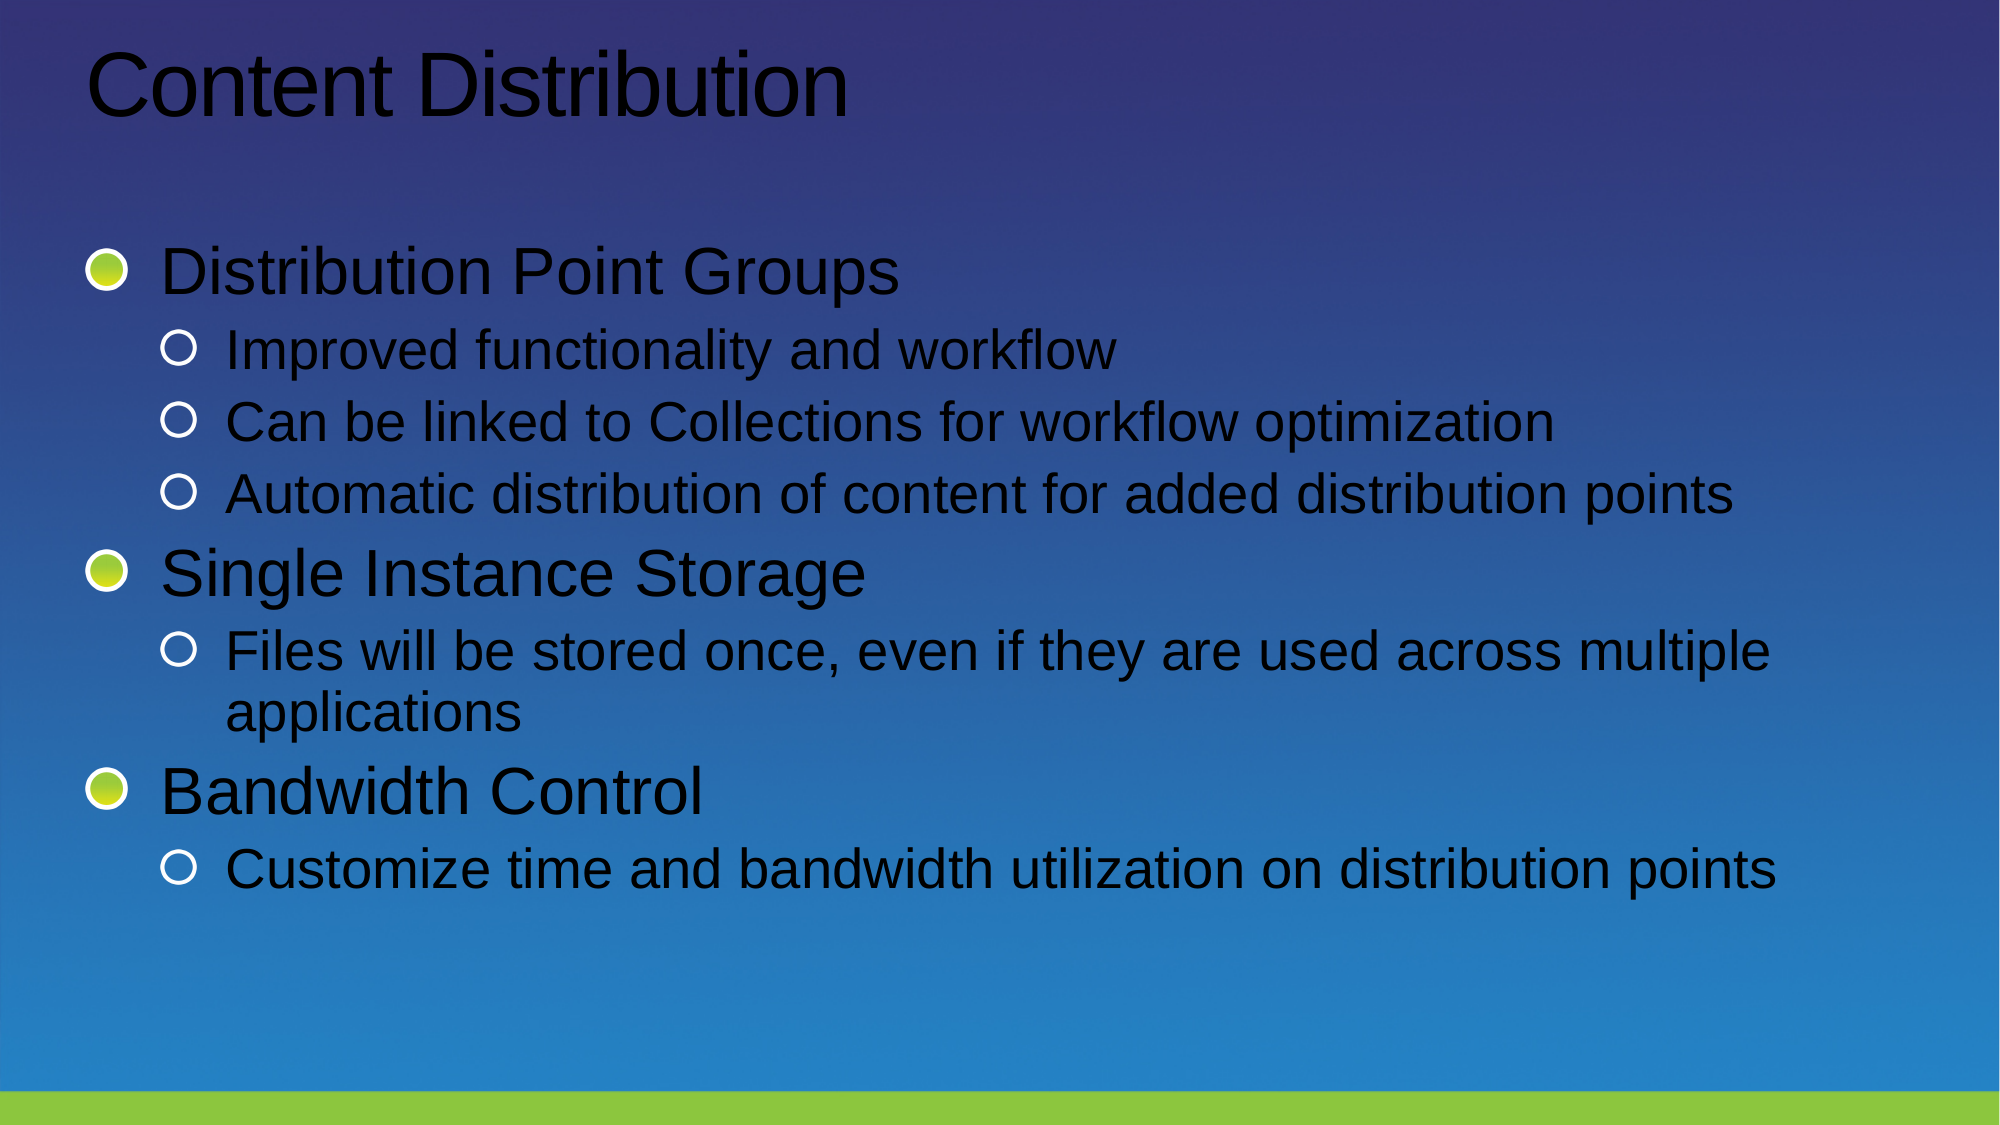

# Content Distribution
Distribution Point Groups
Improved functionality and workflow
Can be linked to Collections for workflow optimization
Automatic distribution of content for added distribution points
Single Instance Storage
Files will be stored once, even if they are used across multiple applications
Bandwidth Control
Customize time and bandwidth utilization on distribution points